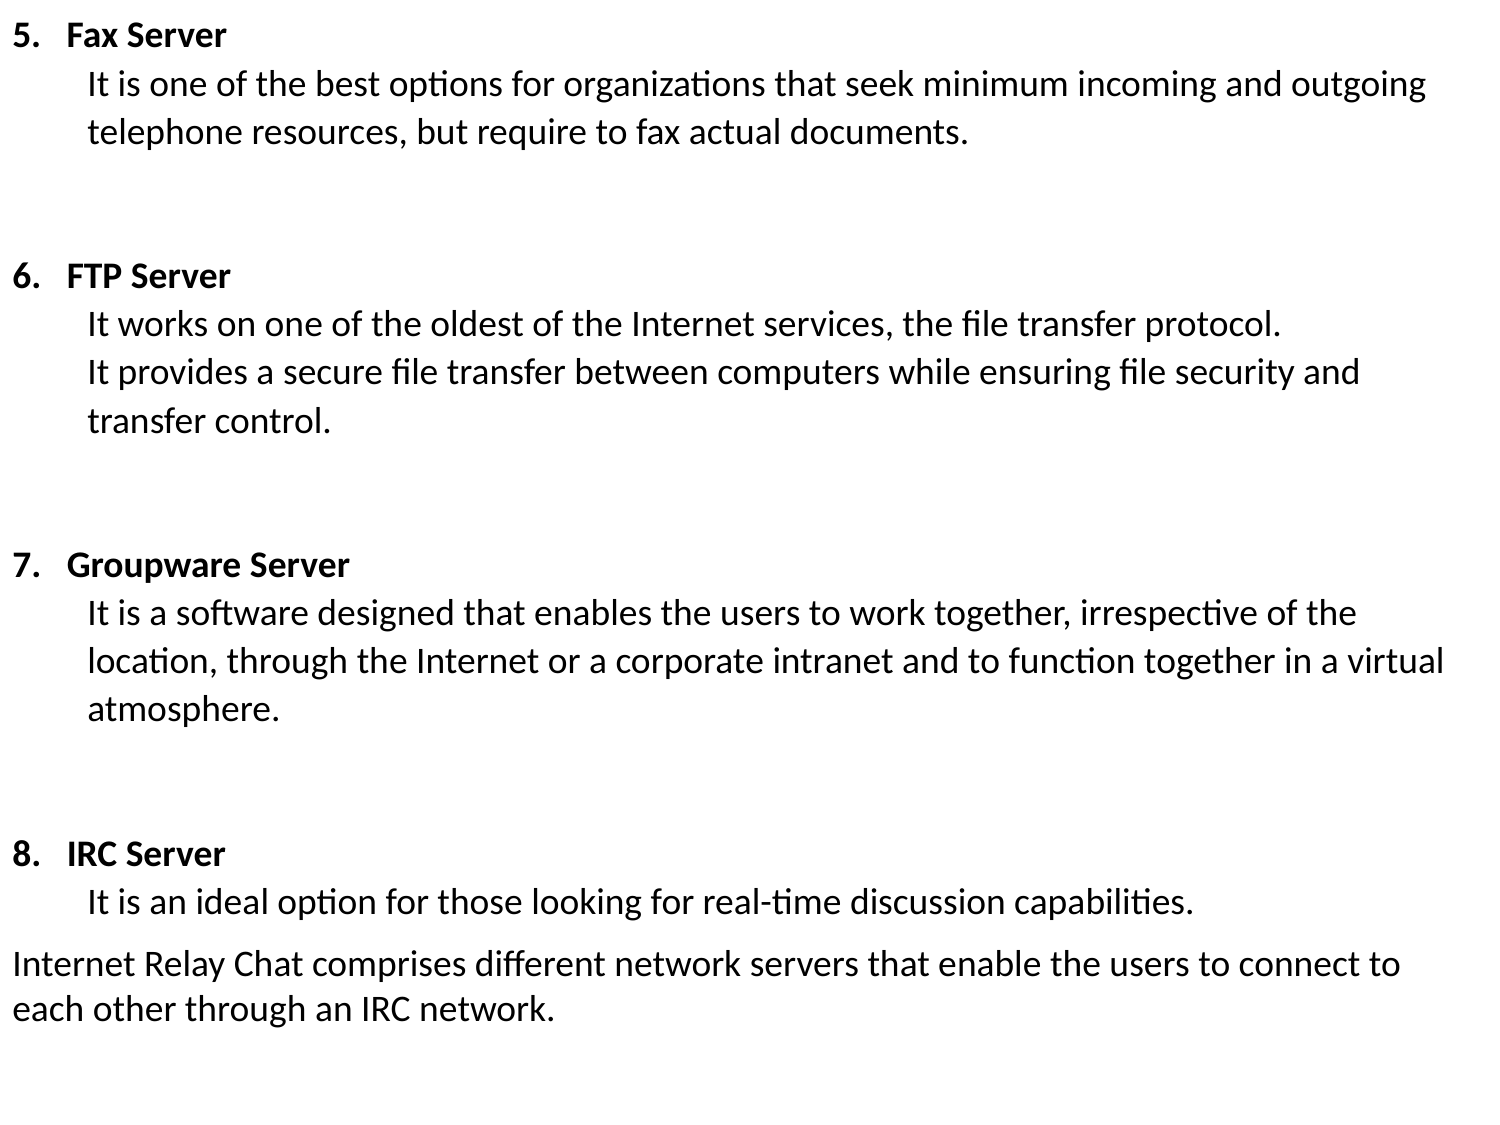

5.   Fax Server
It is one of the best options for organizations that seek minimum incoming and outgoing telephone resources, but require to fax actual documents.

6.   FTP Server
It works on one of the oldest of the Internet services, the file transfer protocol.
It provides a secure file transfer between computers while ensuring file security and transfer control.

7.   Groupware Server
It is a software designed that enables the users to work together, irrespective of the location, through the Internet or a corporate intranet and to function together in a virtual atmosphere.

8.   IRC Server
It is an ideal option for those looking for real-time discussion capabilities.
Internet Relay Chat comprises different network servers that enable the users to connect to each other through an IRC network.